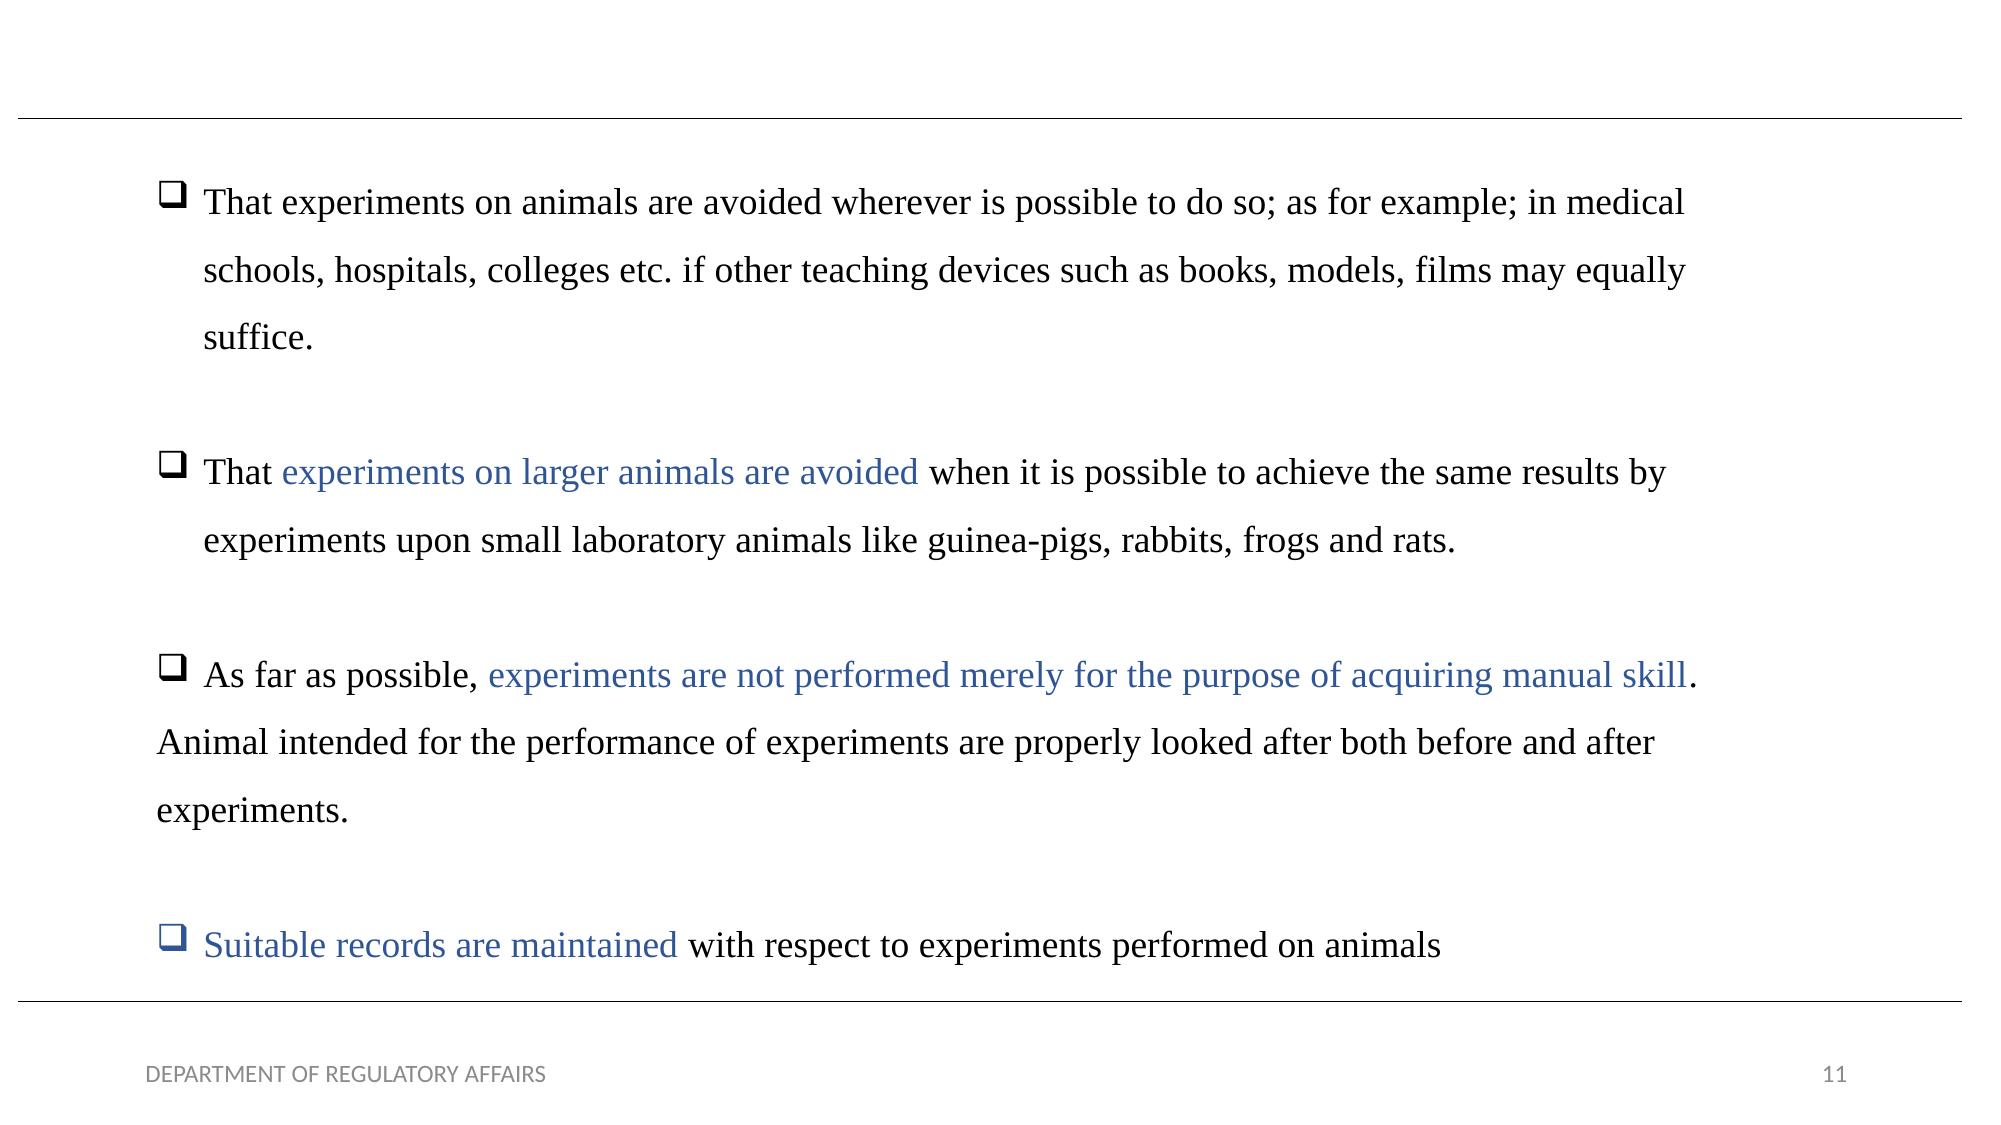

That experiments on animals are avoided wherever is possible to do so; as for example; in medical schools, hospitals, colleges etc. if other teaching devices such as books, models, films may equally suffice.

That experiments on larger animals are avoided when it is possible to achieve the same results by experiments upon small laboratory animals like guinea-pigs, rabbits, frogs and rats.

As far as possible, experiments are not performed merely for the purpose of acquiring manual skill.
Animal intended for the performance of experiments are properly looked after both before and after experiments.

Suitable records are maintained with respect to experiments performed on animals
DEPARTMENT OF REGULATORY AFFAIRS
11